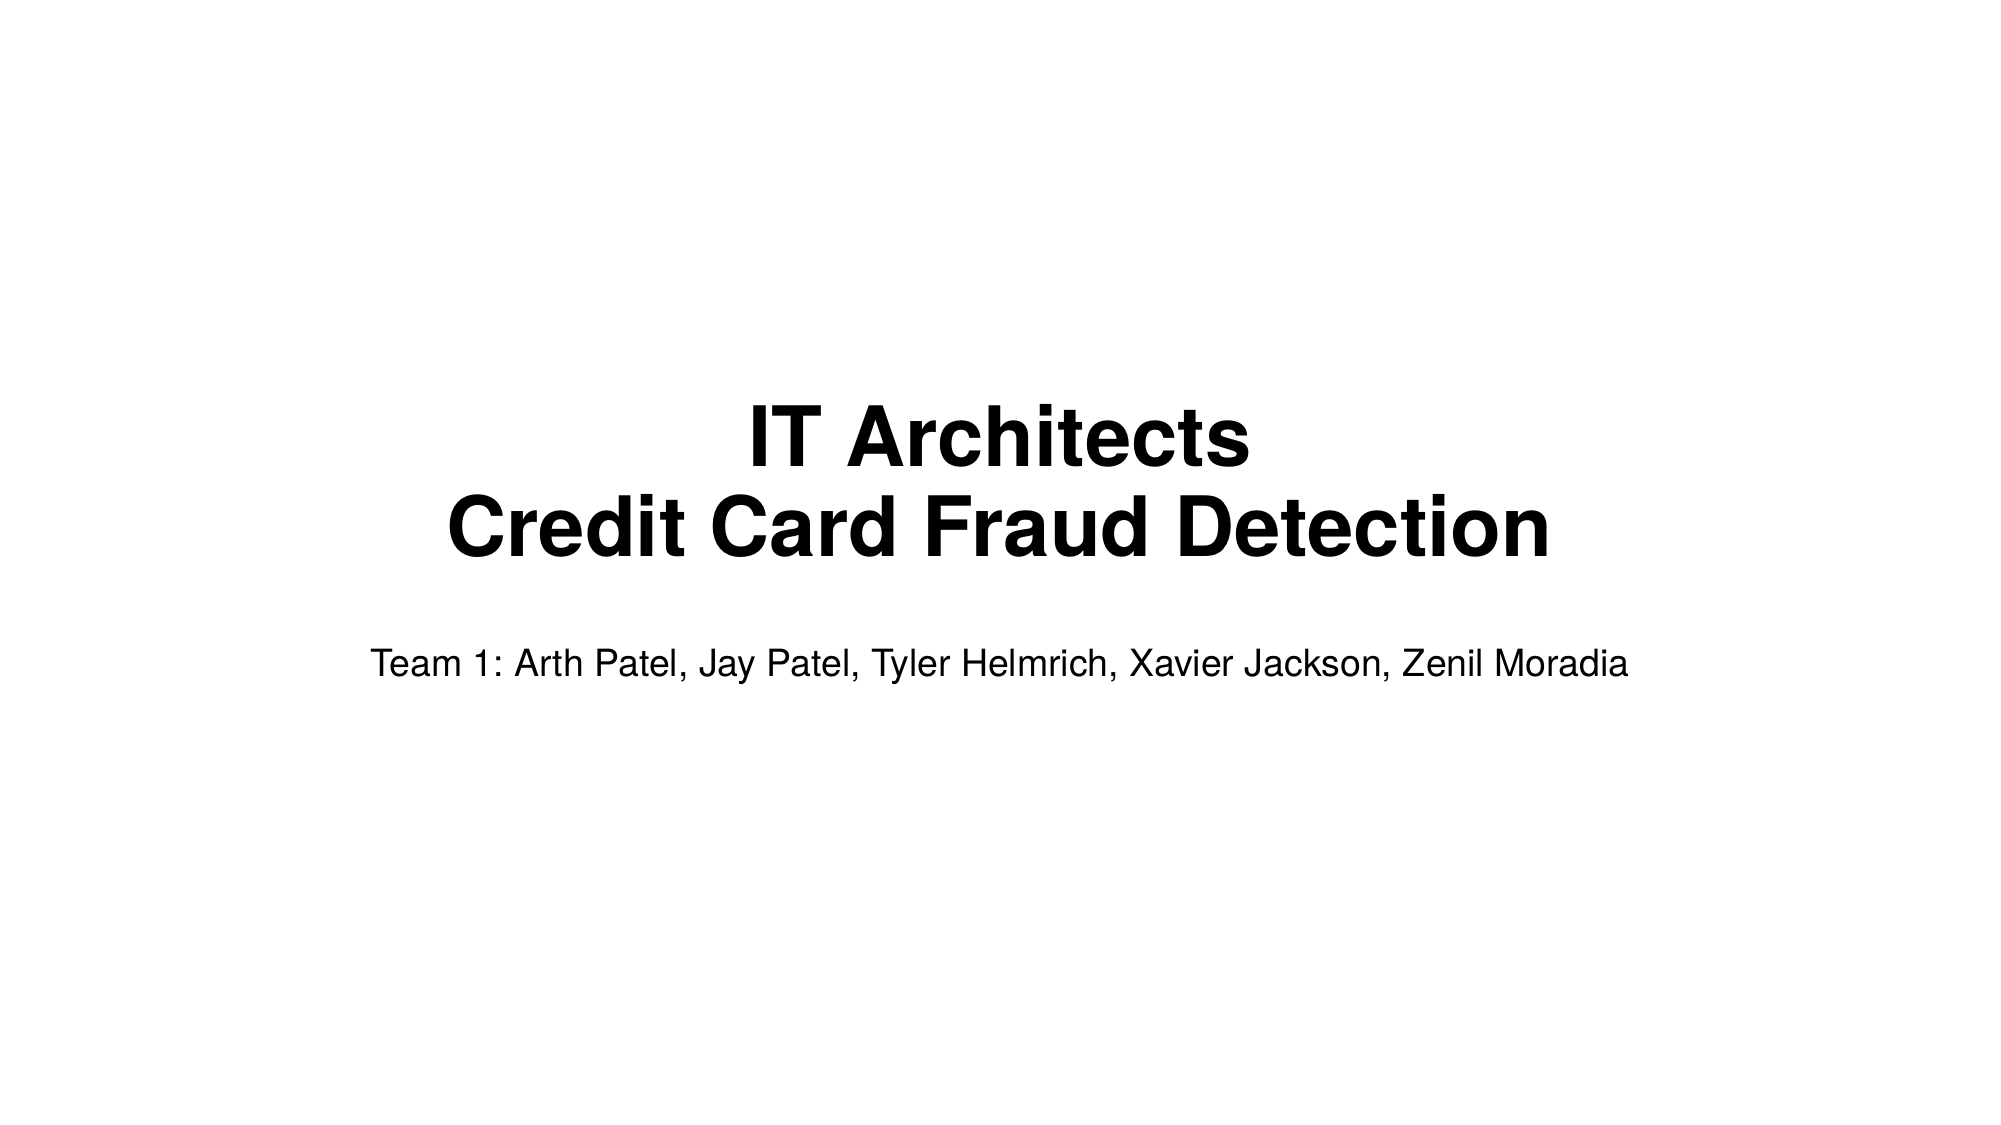

# IT Architects Credit Card Fraud Detection
Team 1: Arth Patel, Jay Patel, Tyler Helmrich, Xavier Jackson, Zenil Moradia